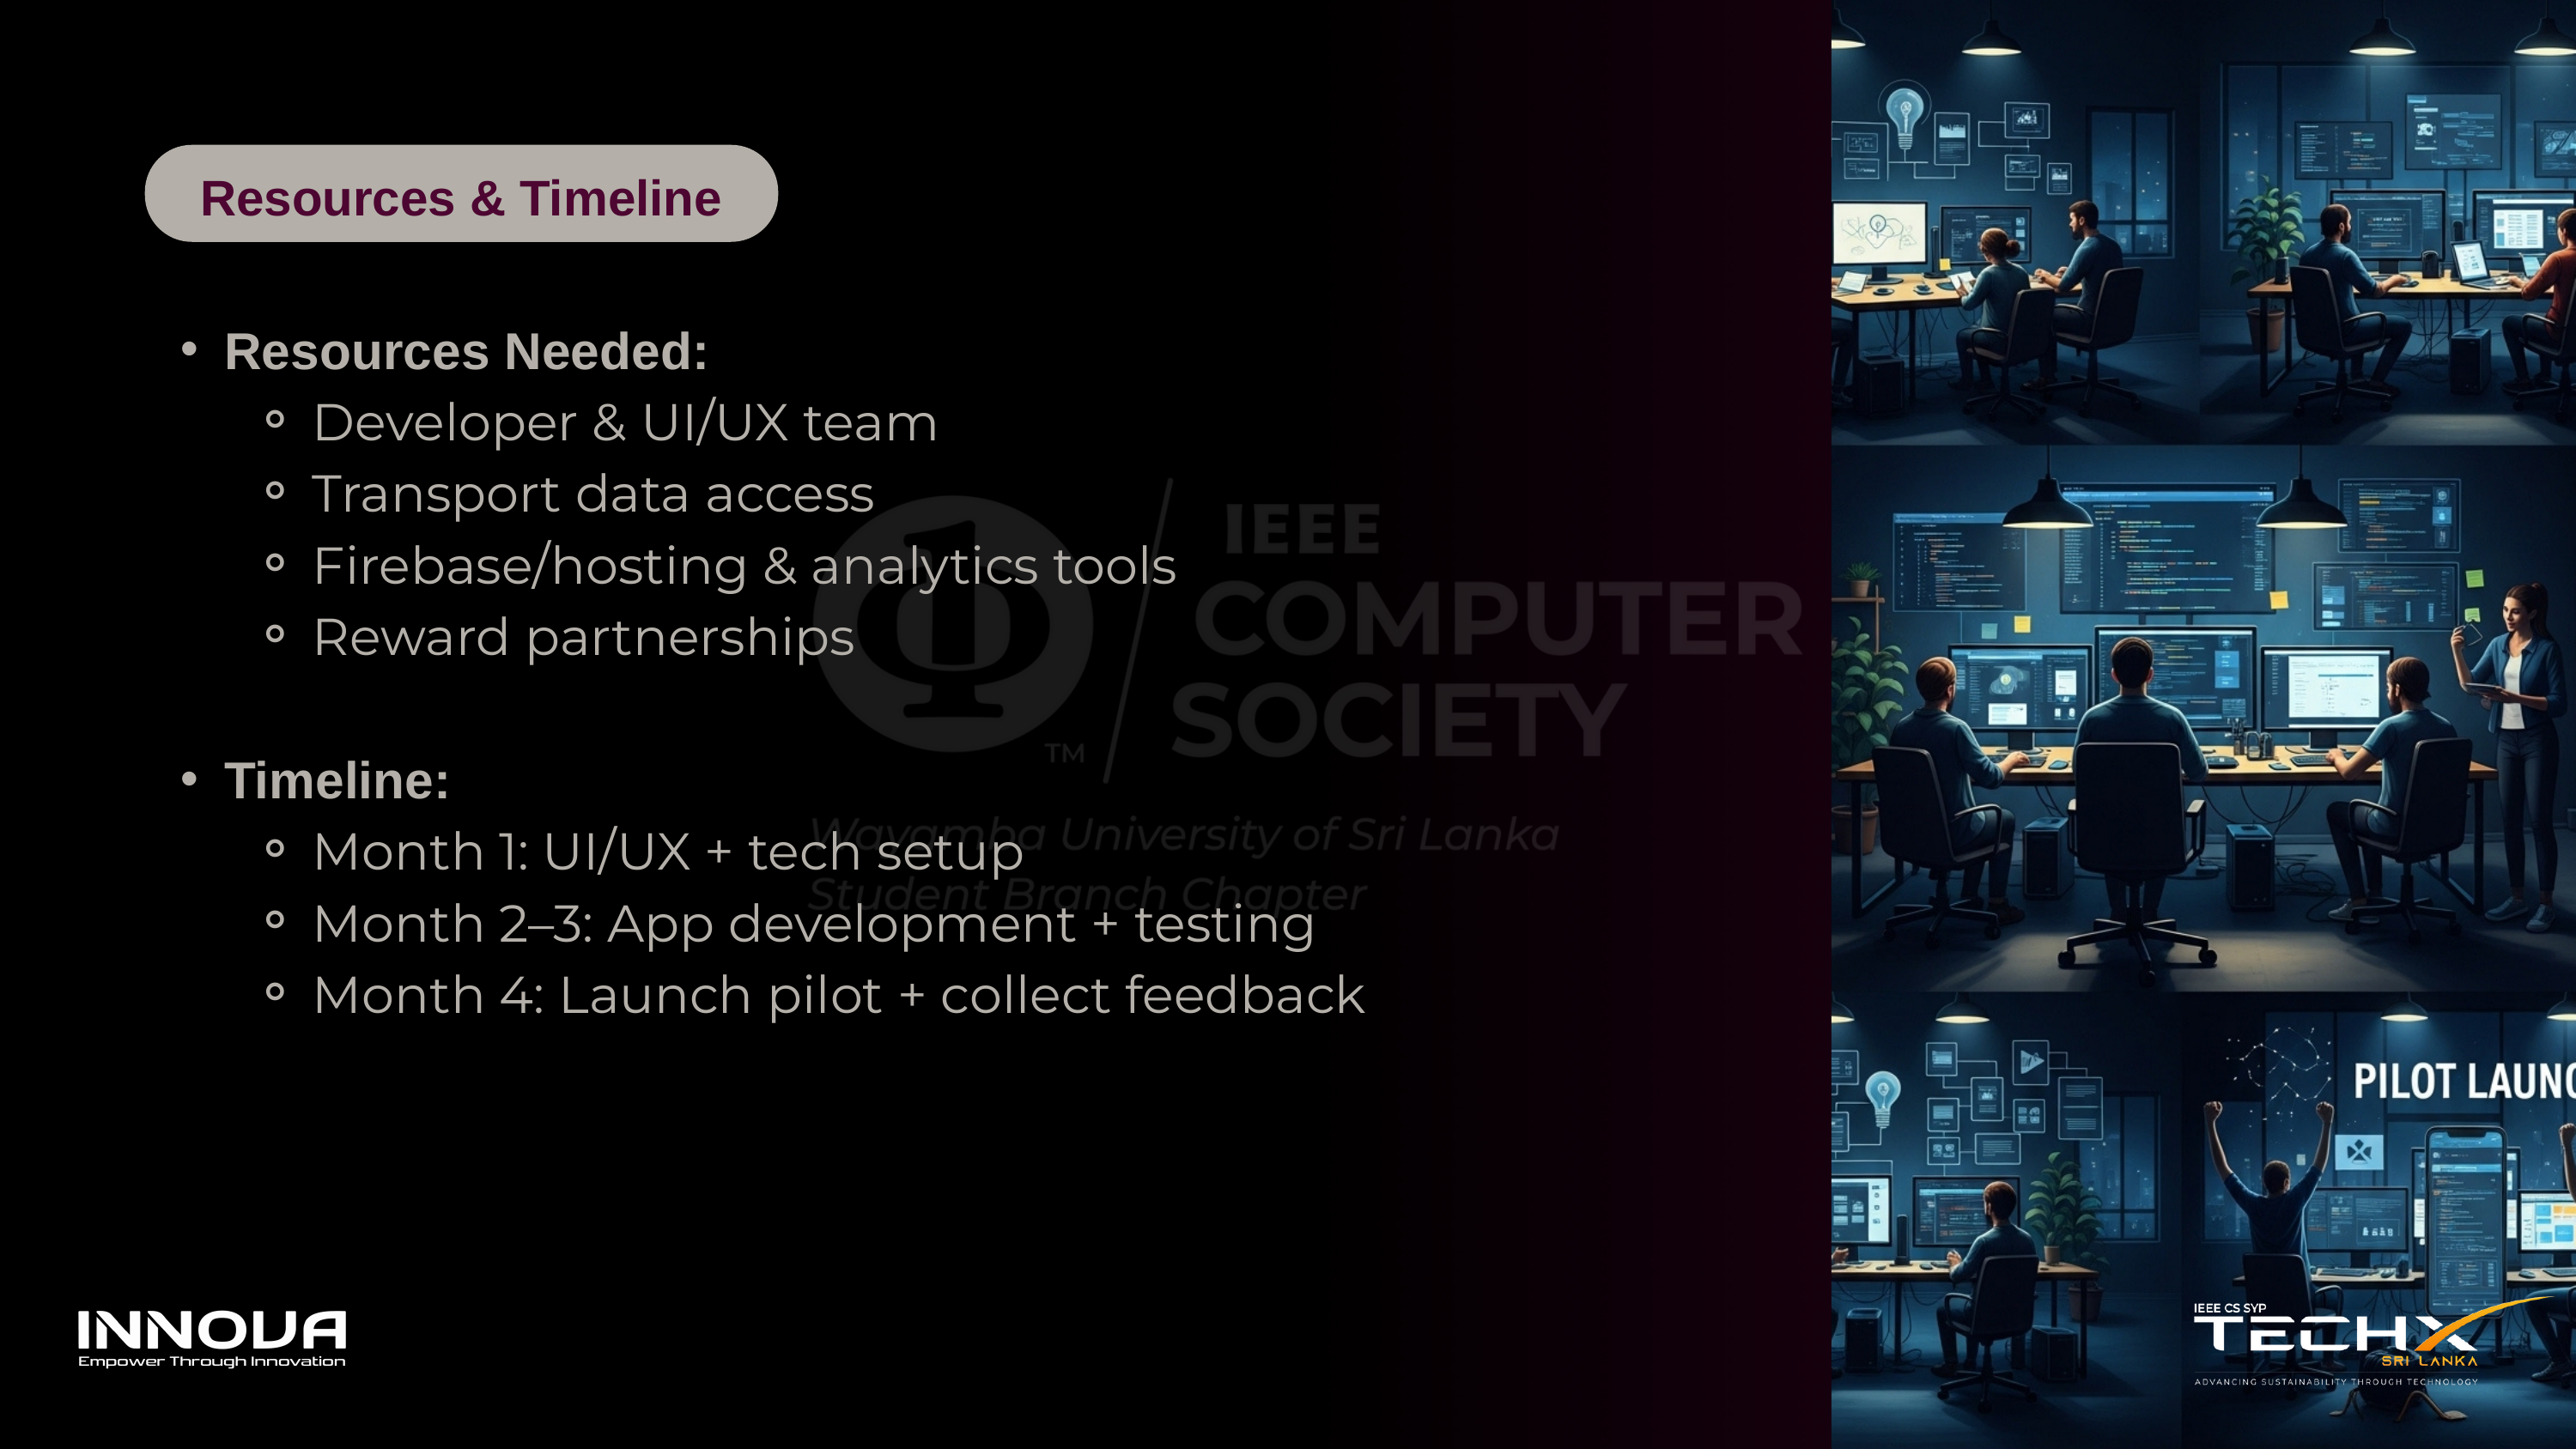

Resources & Timeline

Resources Needed:
Developer & UI/UX team
Transport data access
Firebase/hosting & analytics tools
Reward partnerships

Timeline:
Month 1: UI/UX + tech setup
Month 2–3: App development + testing
Month 4: Launch pilot + collect feedback